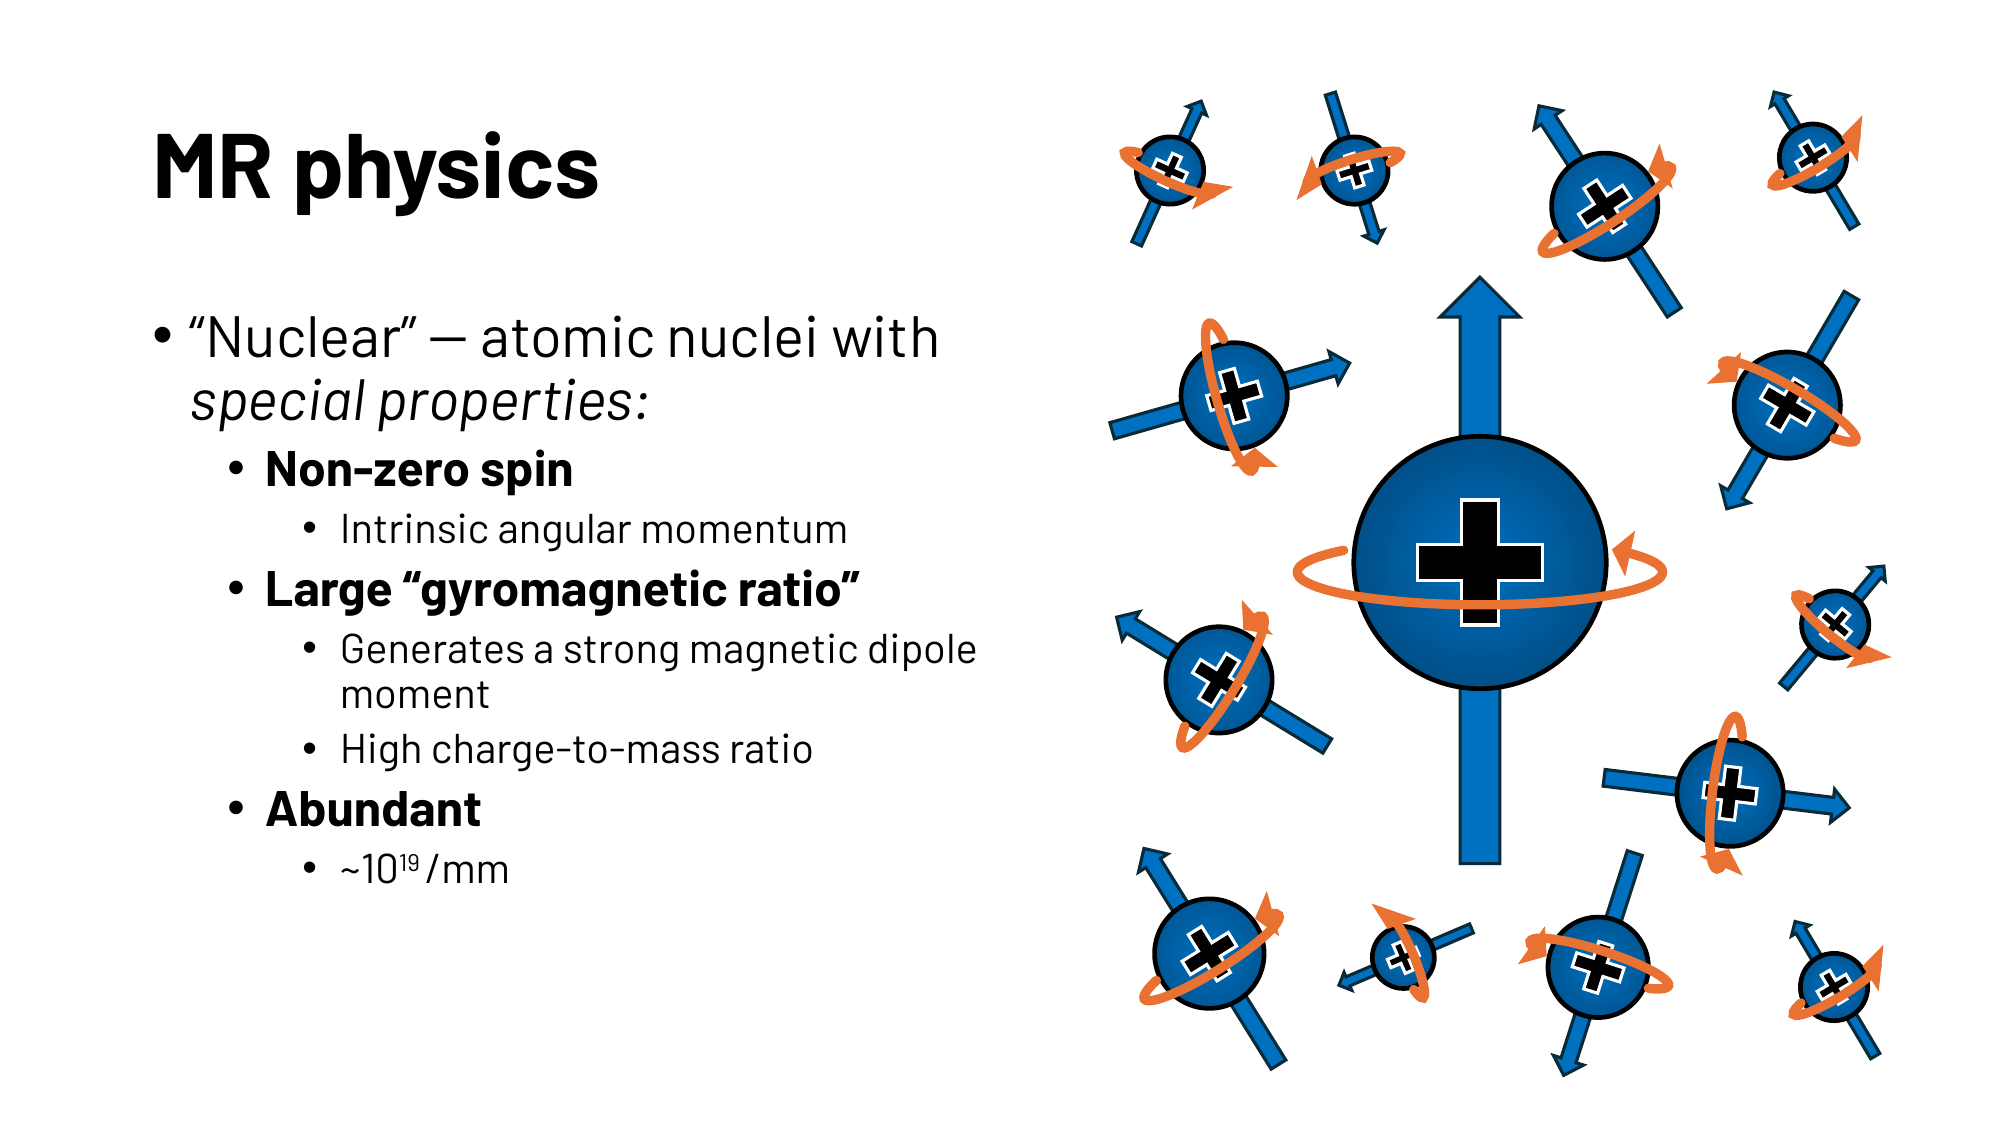

# MR physics

“Nuclear” -- atomic nuclei with special properties:
Non-zero spin
Intrinsic angular momentum
Large “gyromagnetic ratio”
Generates a strong magnetic dipole moment
High charge-to-mass ratio
Abundant
~1019 /mm